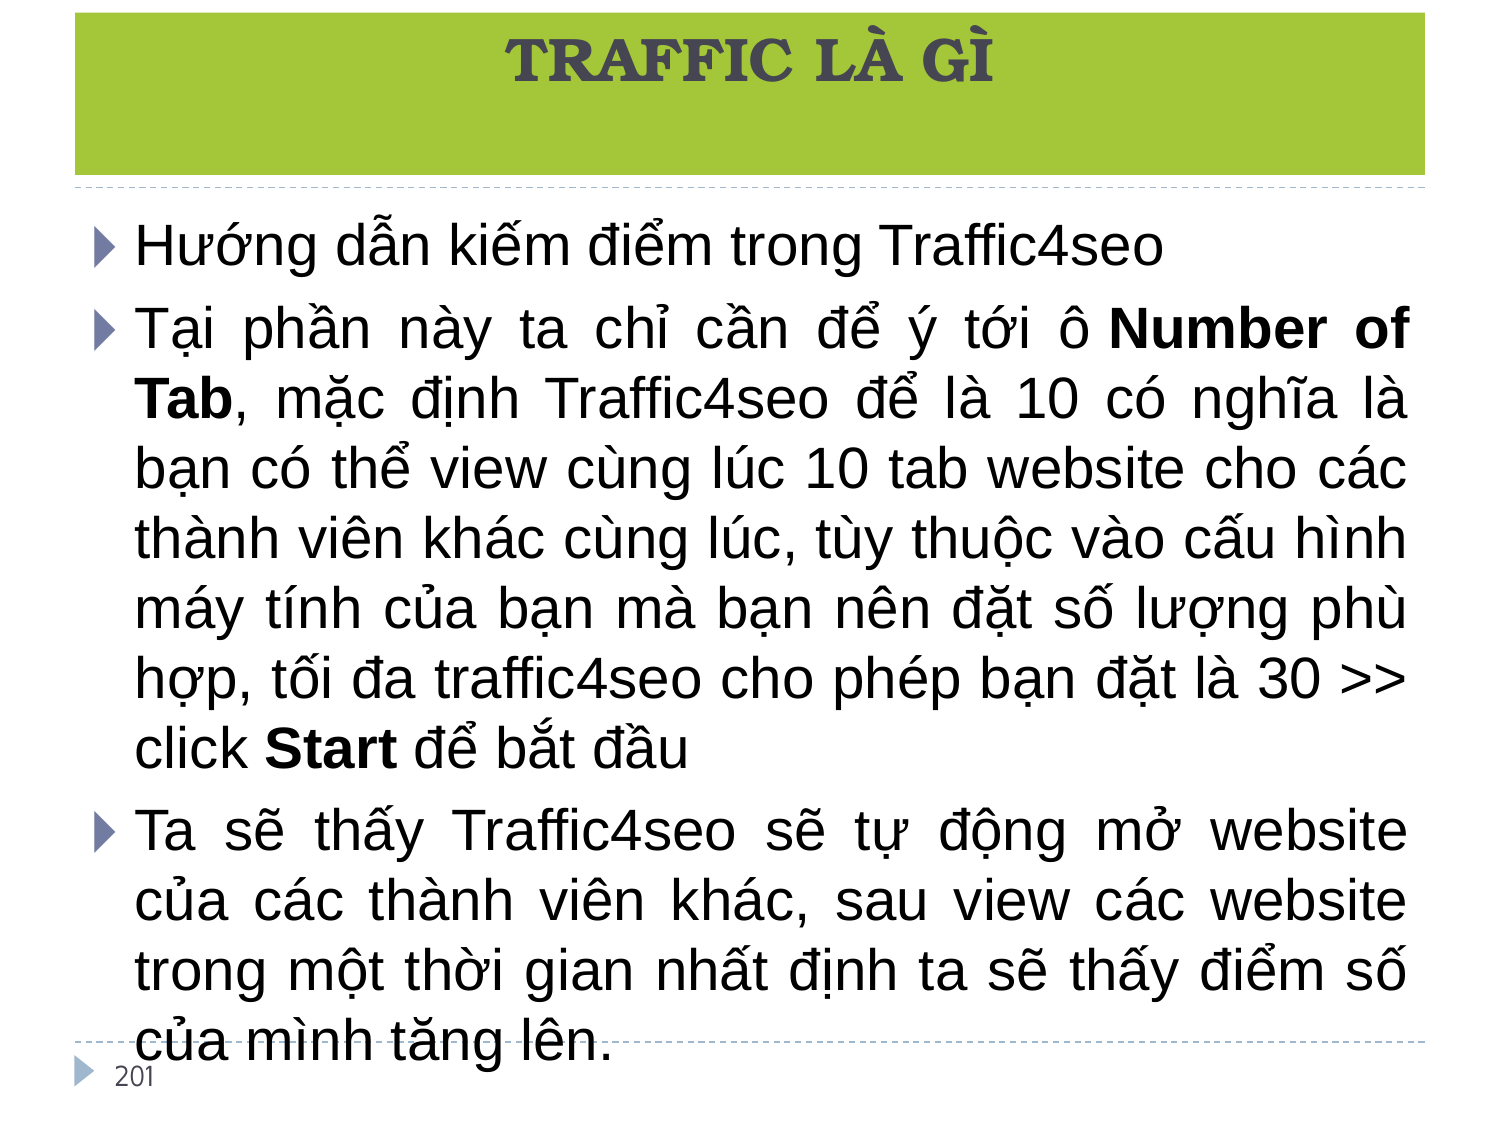

# TRAFFIC LÀ GÌ
Hướng dẫn kiếm điểm trong Traffic4seo
Tại phần này ta chỉ cần để ý tới ô Number of Tab, mặc định Traffic4seo để là 10 có nghĩa là bạn có thể view cùng lúc 10 tab website cho các thành viên khác cùng lúc, tùy thuộc vào cấu hình máy tính của bạn mà bạn nên đặt số lượng phù hợp, tối đa traffic4seo cho phép bạn đặt là 30 >> click Start để bắt đầu
Ta sẽ thấy Traffic4seo sẽ tự động mở website của các thành viên khác, sau view các website trong một thời gian nhất định ta sẽ thấy điểm số của mình tăng lên.

201